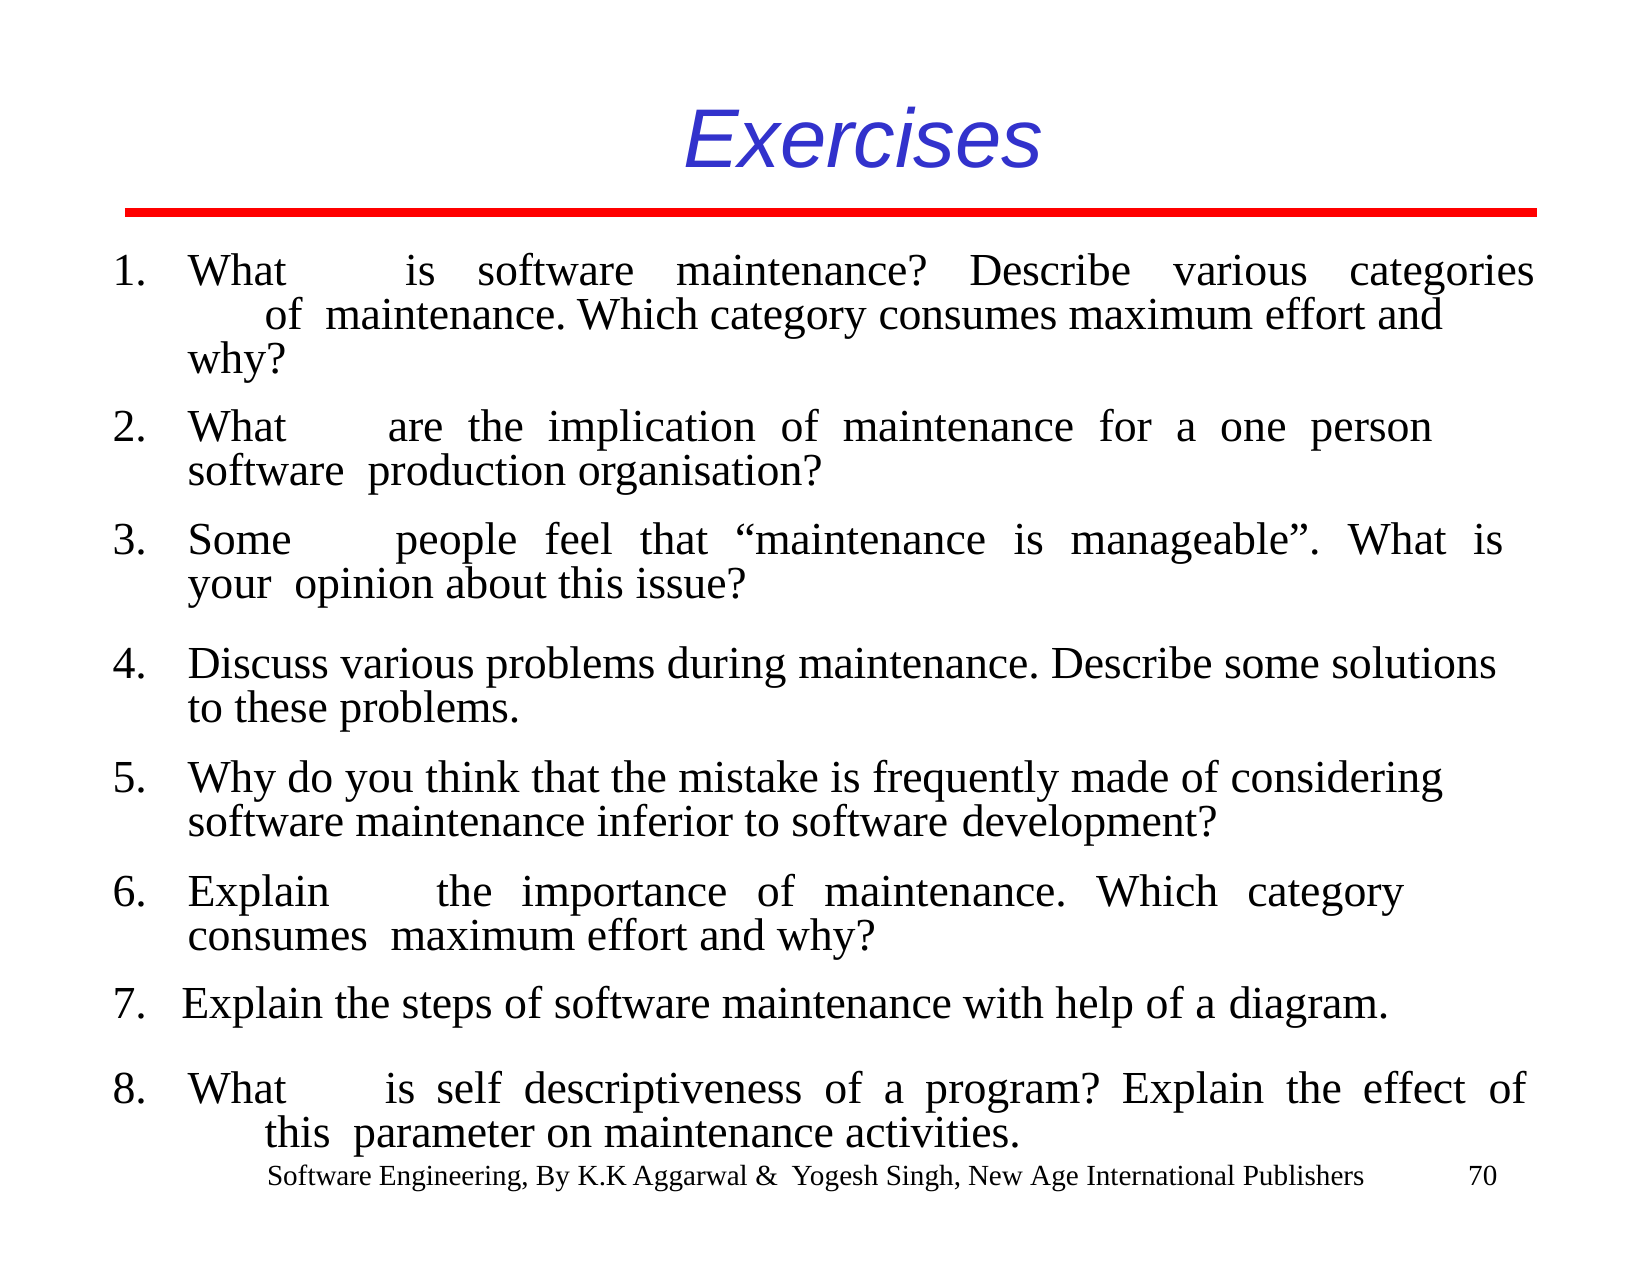

# Exercises

What	is	software	maintenance?	Describe	various	categories	of  maintenance. Which category consumes maximum effort and why?
What	are	the	implication	of	maintenance	for	a	one	person	software  production organisation?
Some	people	feel	that	“maintenance	is	manageable”.	What	is	your  opinion about this issue?
Discuss various problems during maintenance. Describe some solutions  to these problems.
Why do you think that the mistake is frequently made of considering  software maintenance inferior to software development?
Explain	the	importance	of	maintenance.	Which	category	consumes  maximum effort and why?
Explain the steps of software maintenance with help of a diagram.
What	is	self	descriptiveness	of	a	program?	Explain	the	effect	of	this  parameter on maintenance activities.
Software Engineering, By K.K Aggarwal &  Yogesh Singh, New Age International Publishers
70